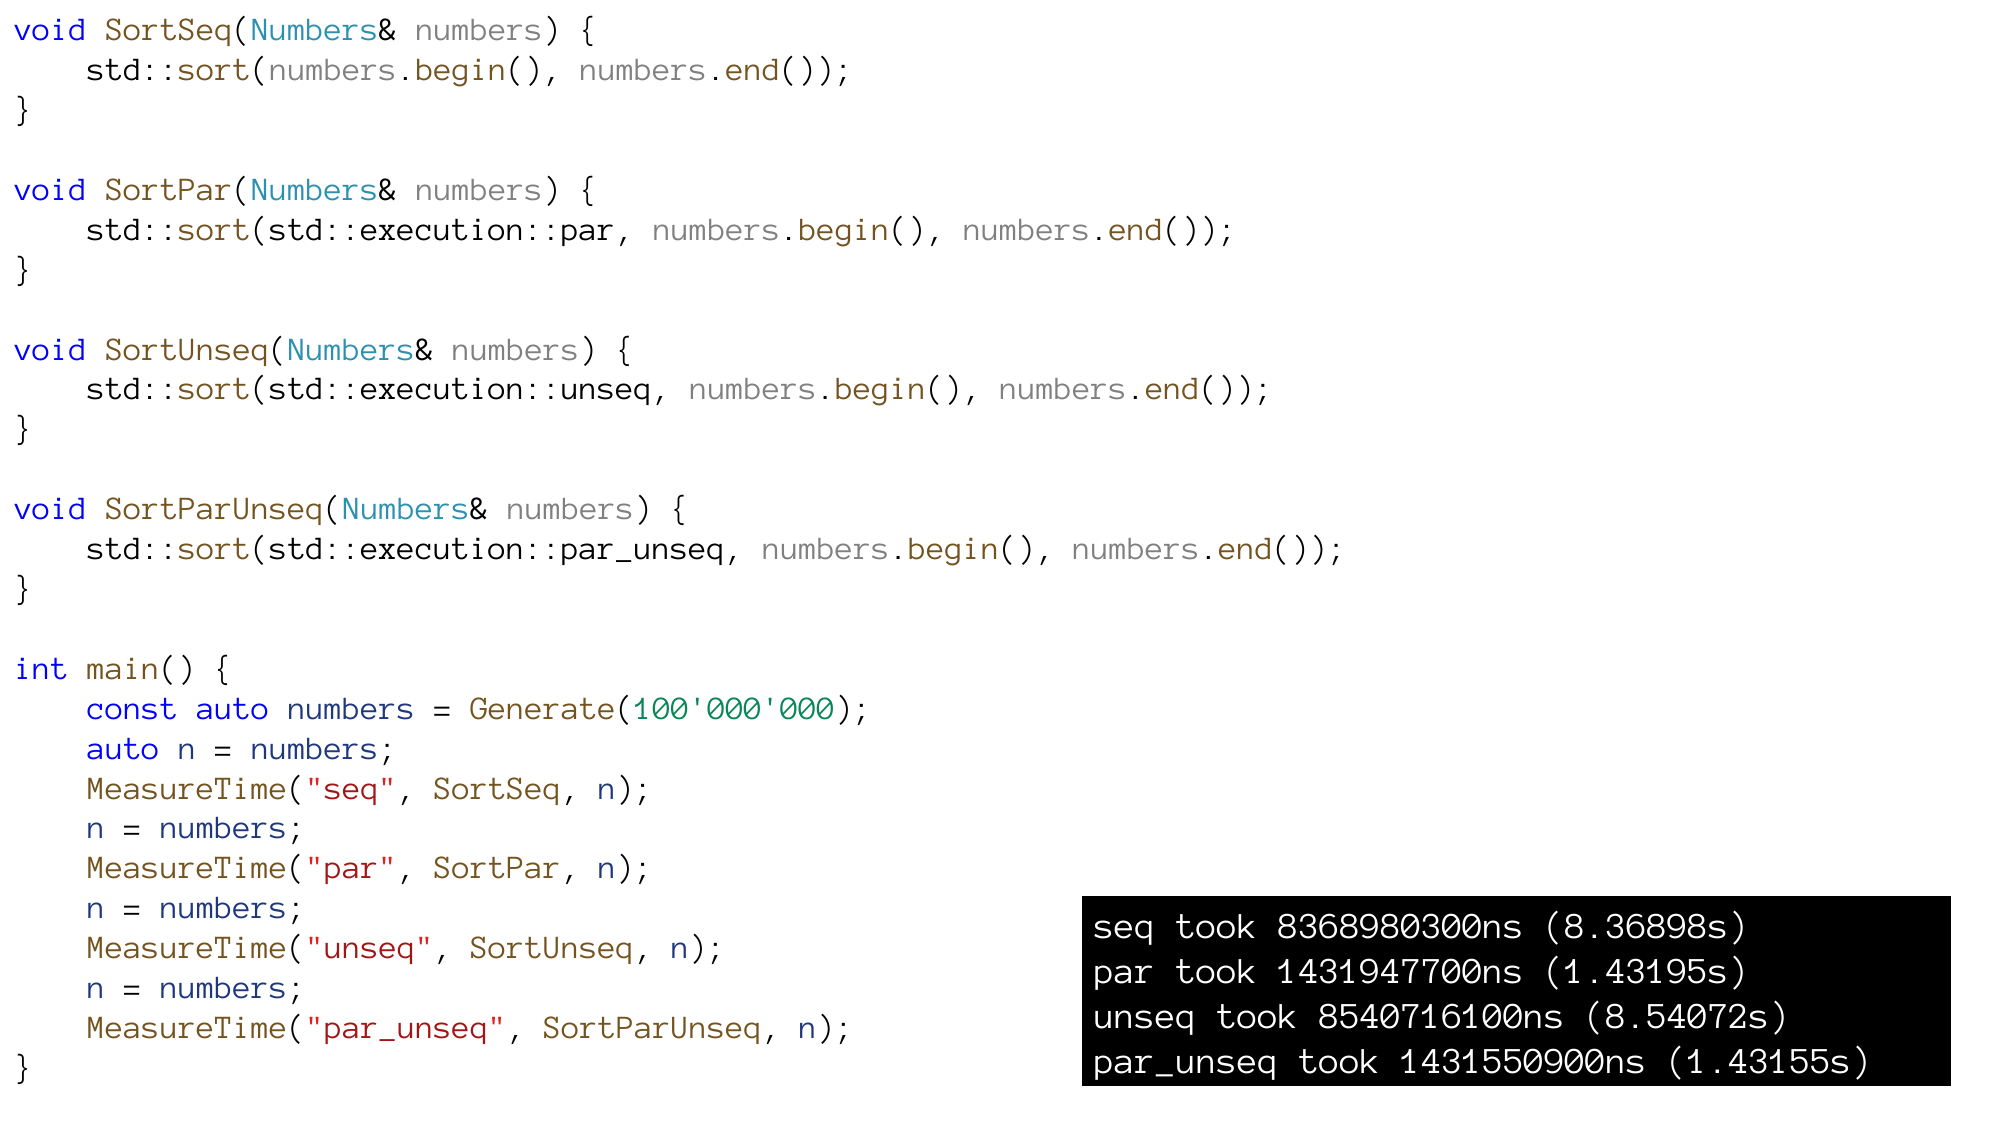

void SortSeq(Numbers& numbers) {
    std::sort(numbers.begin(), numbers.end());
}
void SortPar(Numbers& numbers) {
    std::sort(std::execution::par, numbers.begin(), numbers.end());
}
void SortUnseq(Numbers& numbers) {
    std::sort(std::execution::unseq, numbers.begin(), numbers.end());
}
void SortParUnseq(Numbers& numbers) {
    std::sort(std::execution::par_unseq, numbers.begin(), numbers.end());
}

int main() {
    const auto numbers = Generate(100'000'000);
    auto n = numbers;
    MeasureTime("seq", SortSeq, n);
    n = numbers;
    MeasureTime("par", SortPar, n);
    n = numbers;
    MeasureTime("unseq", SortUnseq, n);
    n = numbers;
    MeasureTime("par_unseq", SortParUnseq, n);
}
seq took 8368980300ns (8.36898s)
par took 1431947700ns (1.43195s)
unseq took 8540716100ns (8.54072s)
par_unseq took 1431550900ns (1.43155s)